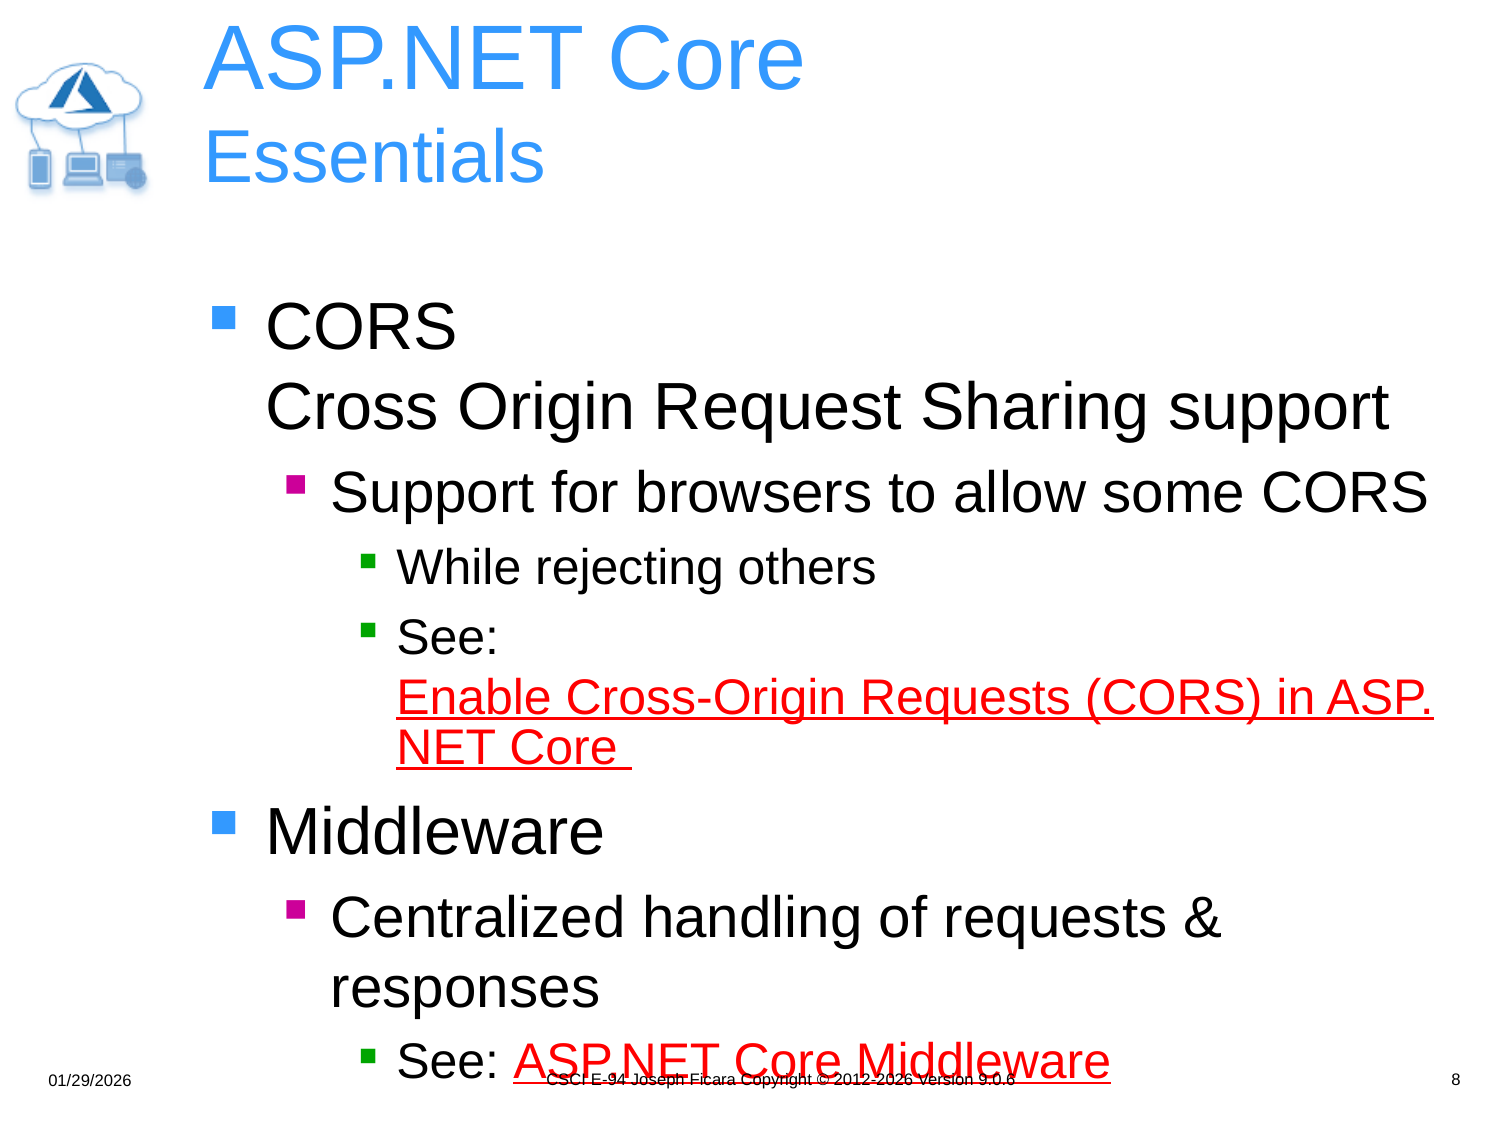

# ASP.NET Core Essentials
CORS
Cross Origin Request Sharing support
Support for browsers to allow some CORS
While rejecting others
See: Enable Cross-Origin Requests (CORS) in ASP.NET Core
Middleware
Centralized handling of requests & responses
See: ASP.NET Core Middleware
CSCI E-94 Joseph Ficara Copyright © 2012-2026 Version 9.0.6
8
01/29/2026